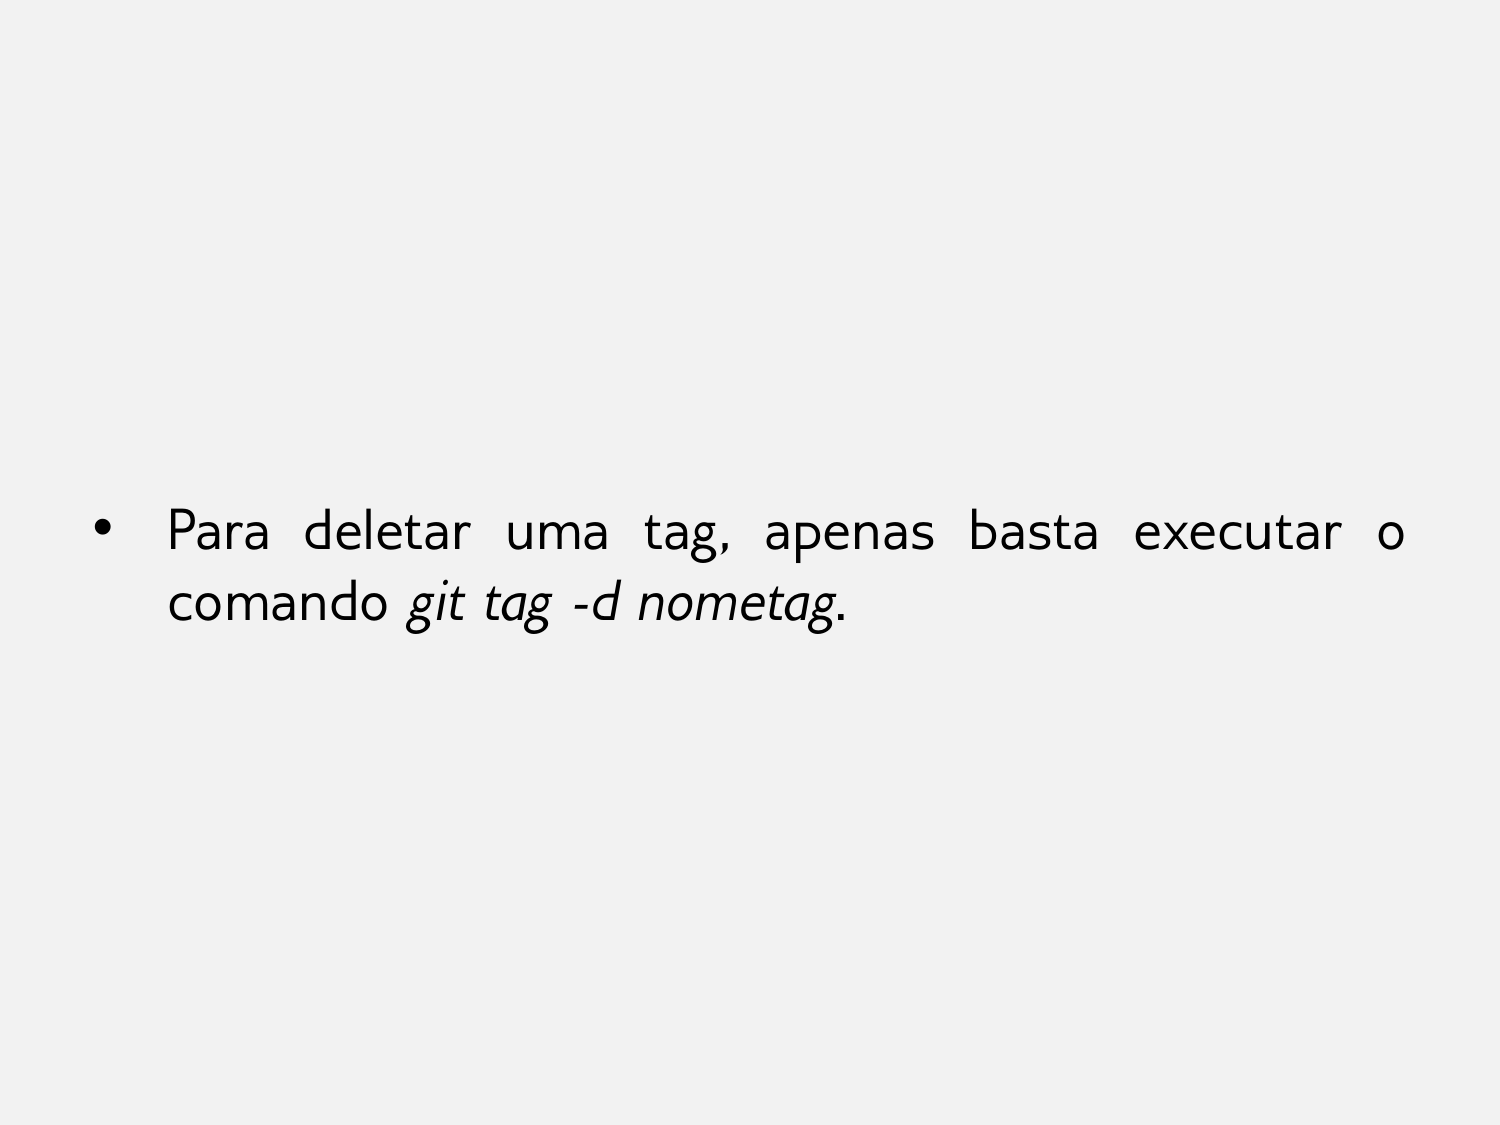

Para deletar uma tag, apenas basta executar o comando git tag -d nometag.